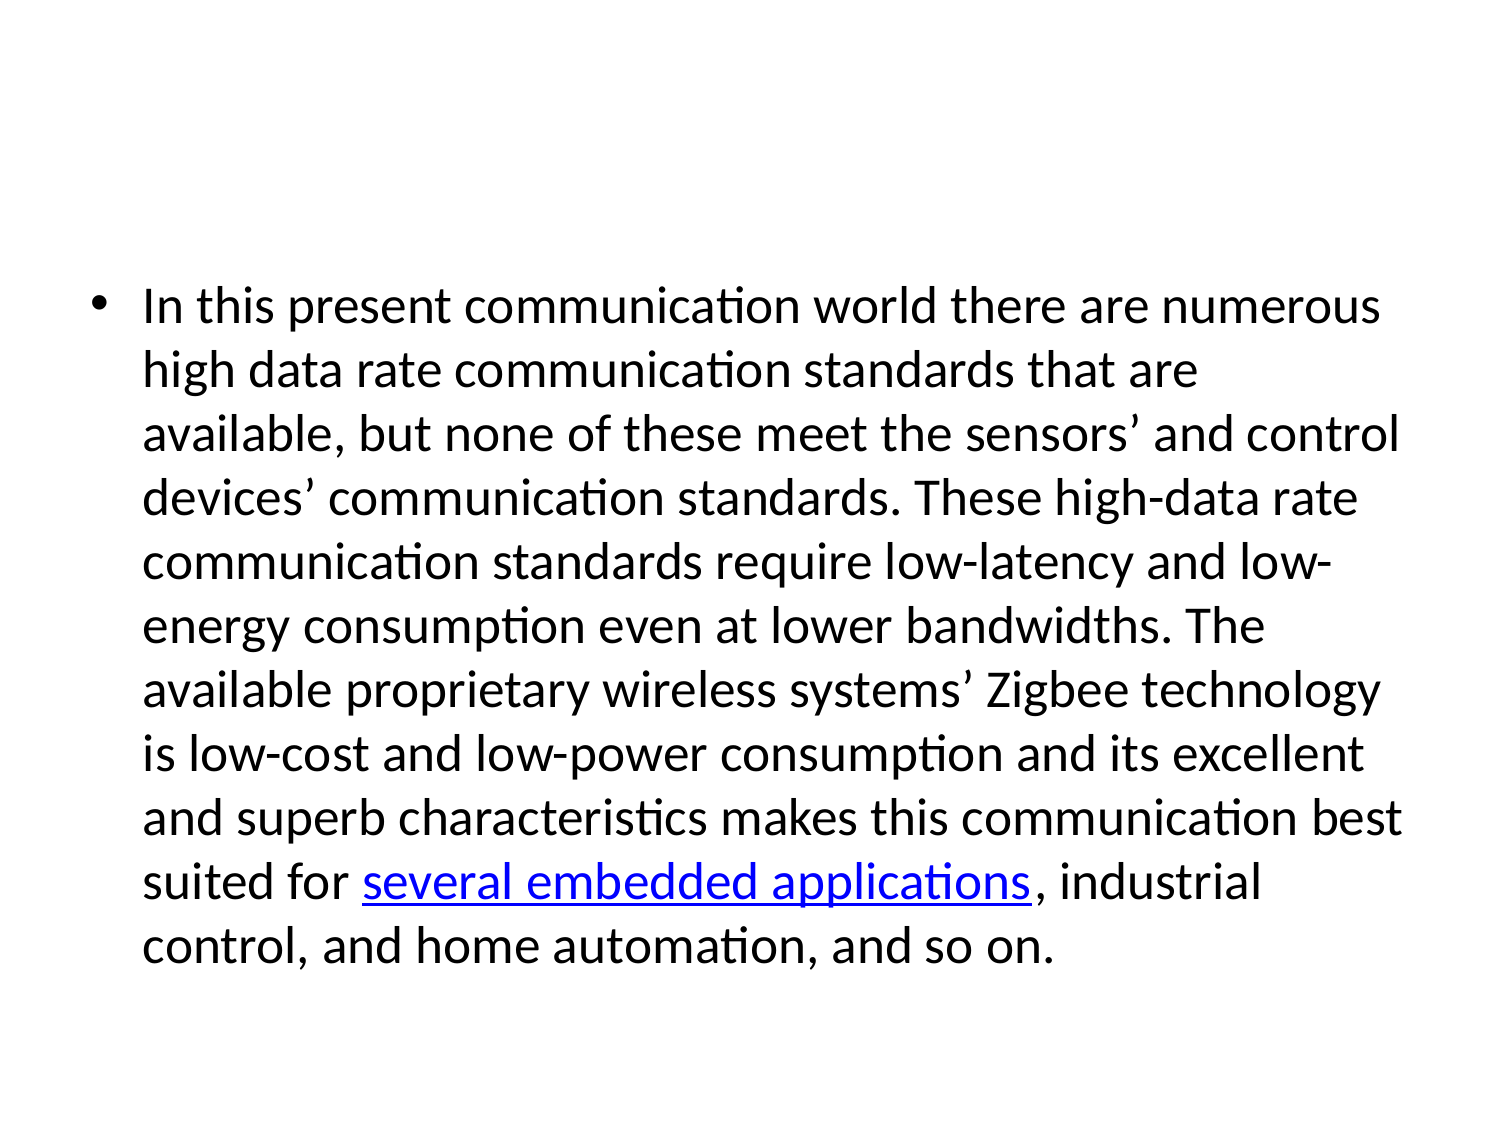

#
In this present communication world there are numerous high data rate communication standards that are available, but none of these meet the sensors’ and control devices’ communication standards. These high-data rate communication standards require low-latency and low-energy consumption even at lower bandwidths. The available proprietary wireless systems’ Zigbee technology is low-cost and low-power consumption and its excellent and superb characteristics makes this communication best suited for several embedded applications, industrial control, and home automation, and so on.